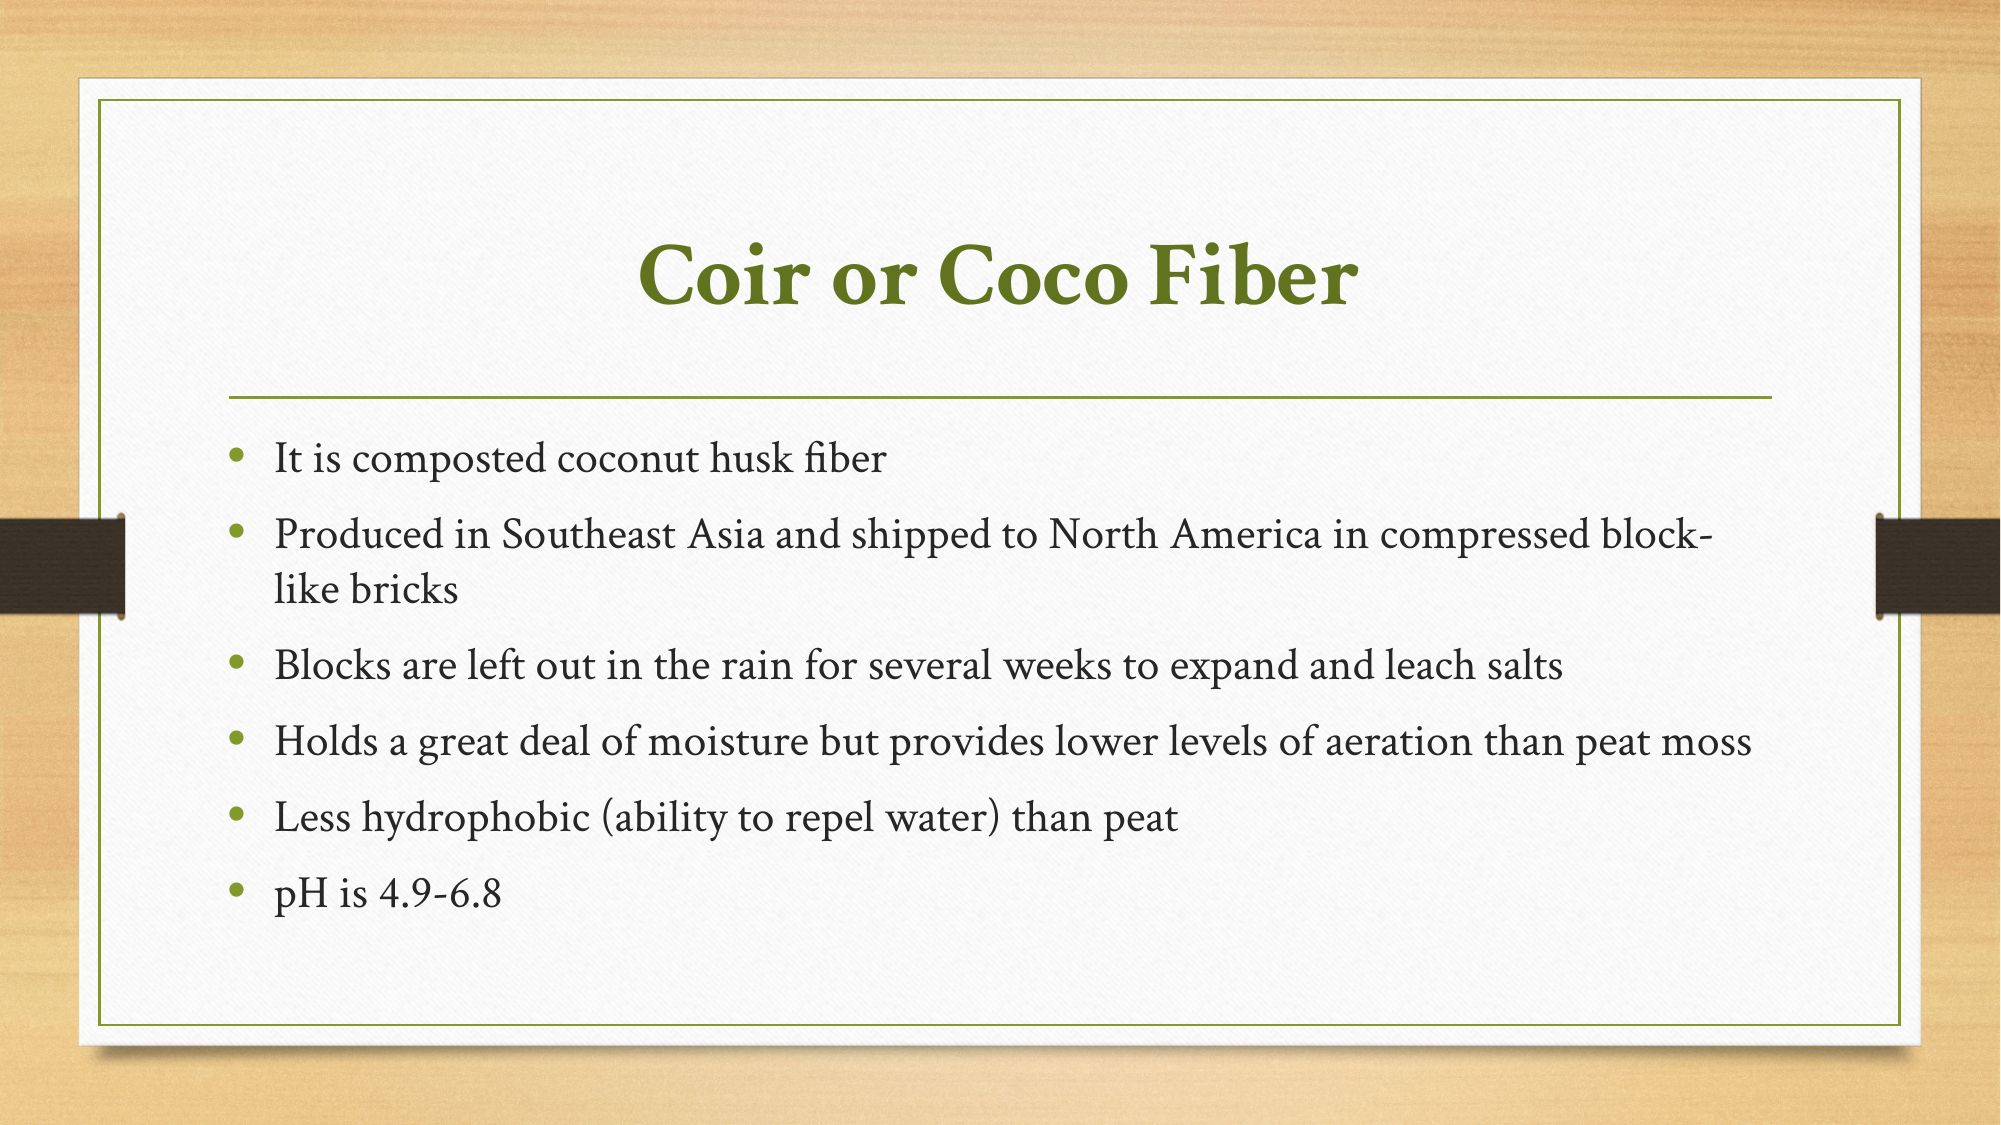

# Coir or Coco Fiber
It is composted coconut husk fiber
Produced in Southeast Asia and shipped to North America in compressed block-like bricks
Blocks are left out in the rain for several weeks to expand and leach salts
Holds a great deal of moisture but provides lower levels of aeration than peat moss
Less hydrophobic (ability to repel water) than peat
pH is 4.9-6.8